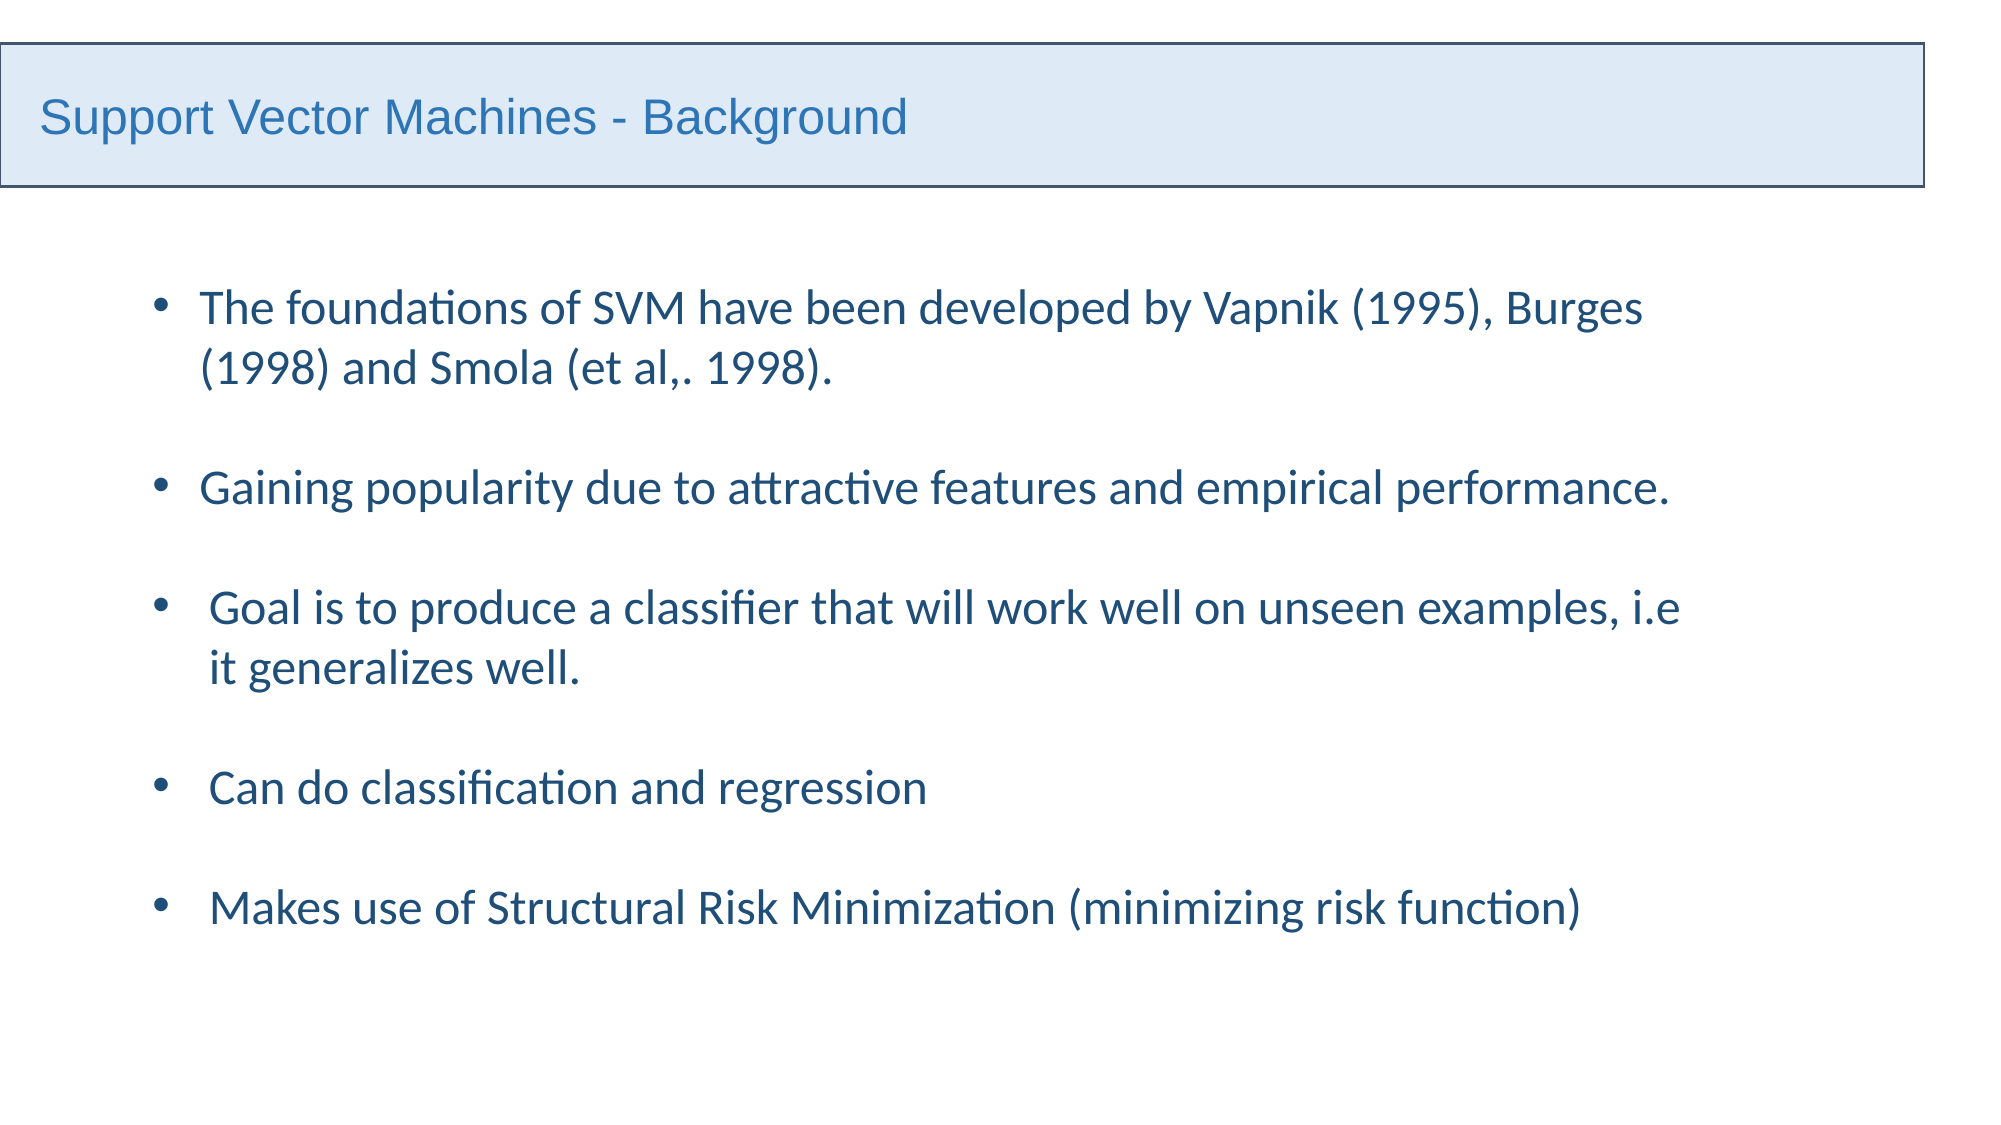

Support Vector Machines - Background
The foundations of SVM have been developed by Vapnik (1995), Burges (1998) and Smola (et al,. 1998).

Gaining popularity due to attractive features and empirical performance.

Goal is to produce a classifier that will work well on unseen examples, i.e it generalizes well.

Can do classification and regression

Makes use of Structural Risk Minimization (minimizing risk function)